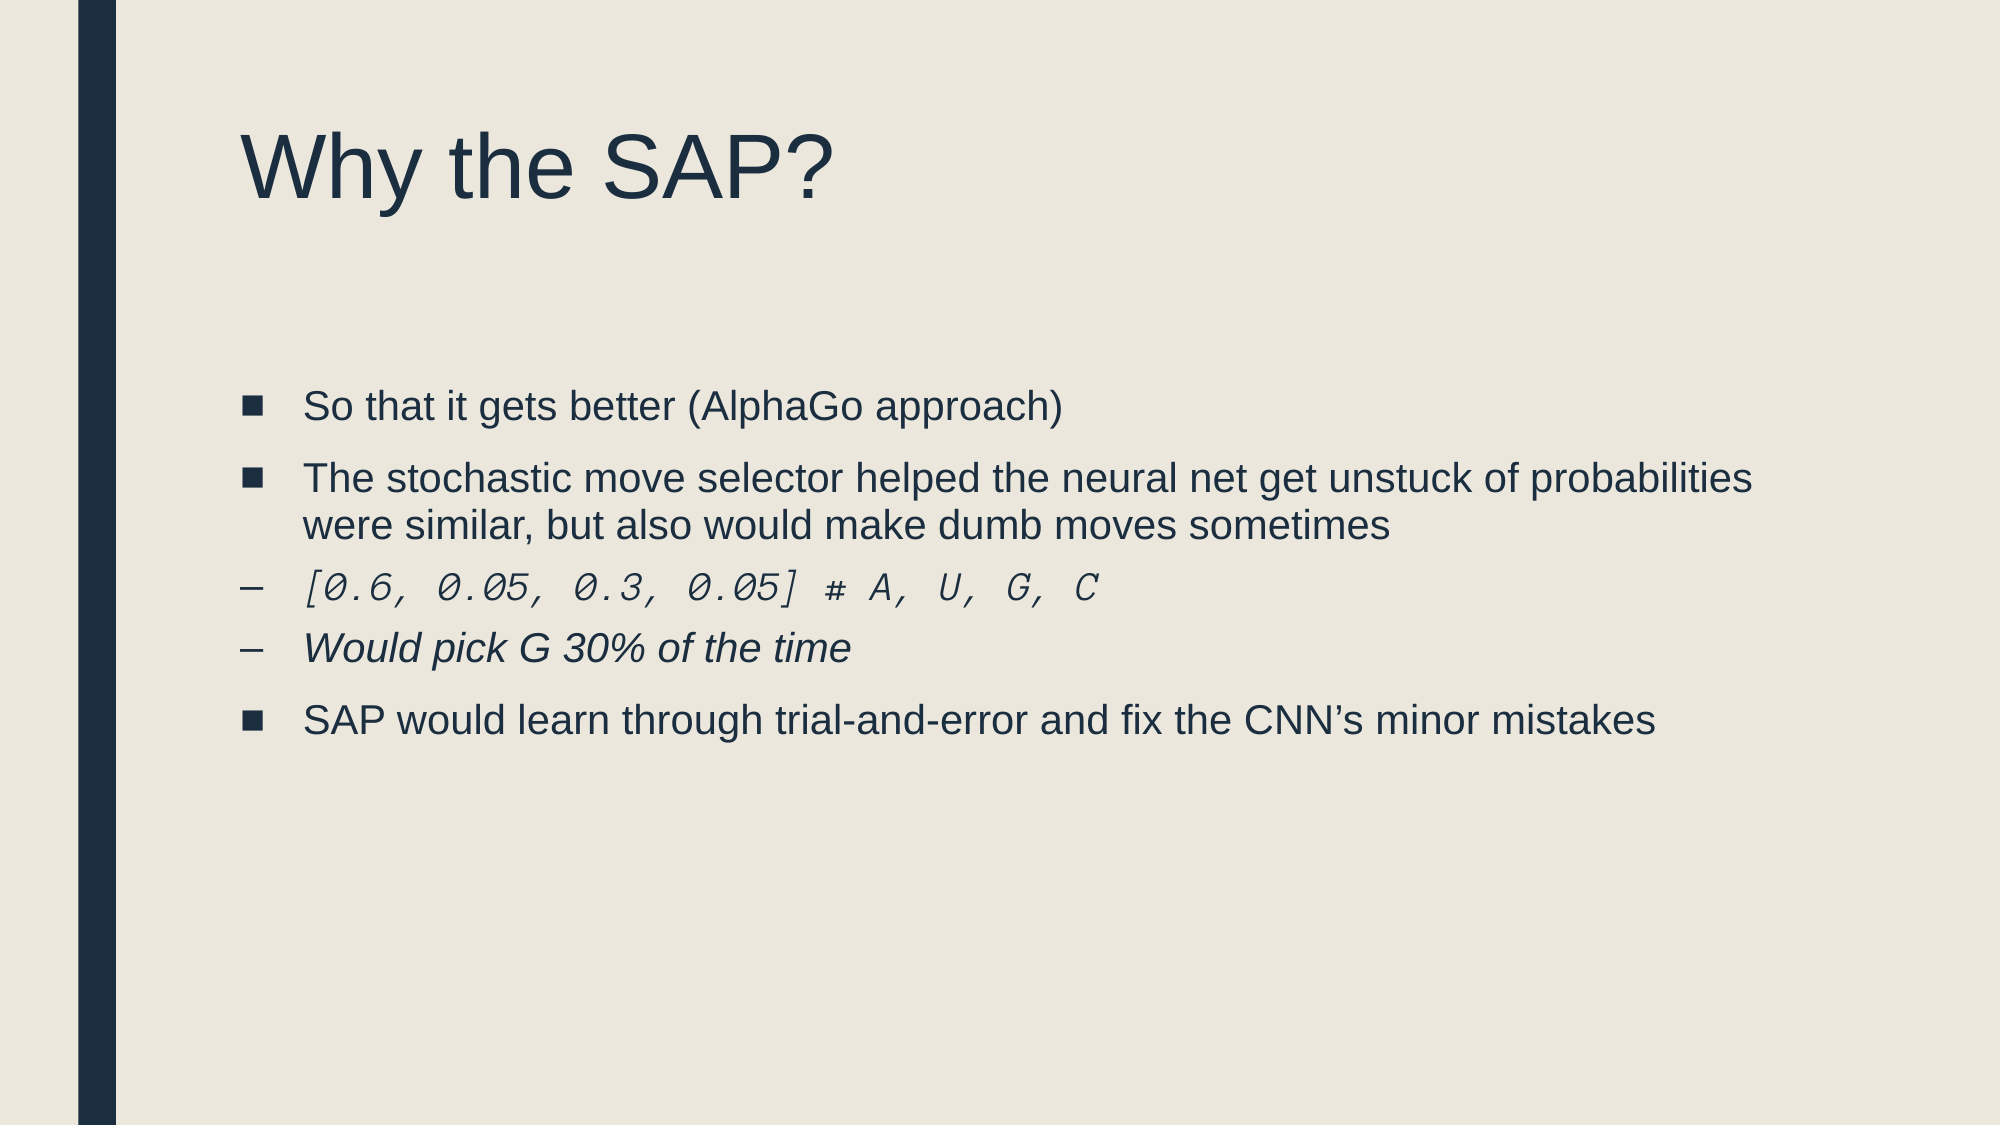

# Why the SAP?
So that it gets better (AlphaGo approach)
The stochastic move selector helped the neural net get unstuck of probabilities were similar, but also would make dumb moves sometimes
[0.6, 0.05, 0.3, 0.05] # A, U, G, C
Would pick G 30% of the time
SAP would learn through trial-and-error and fix the CNN’s minor mistakes